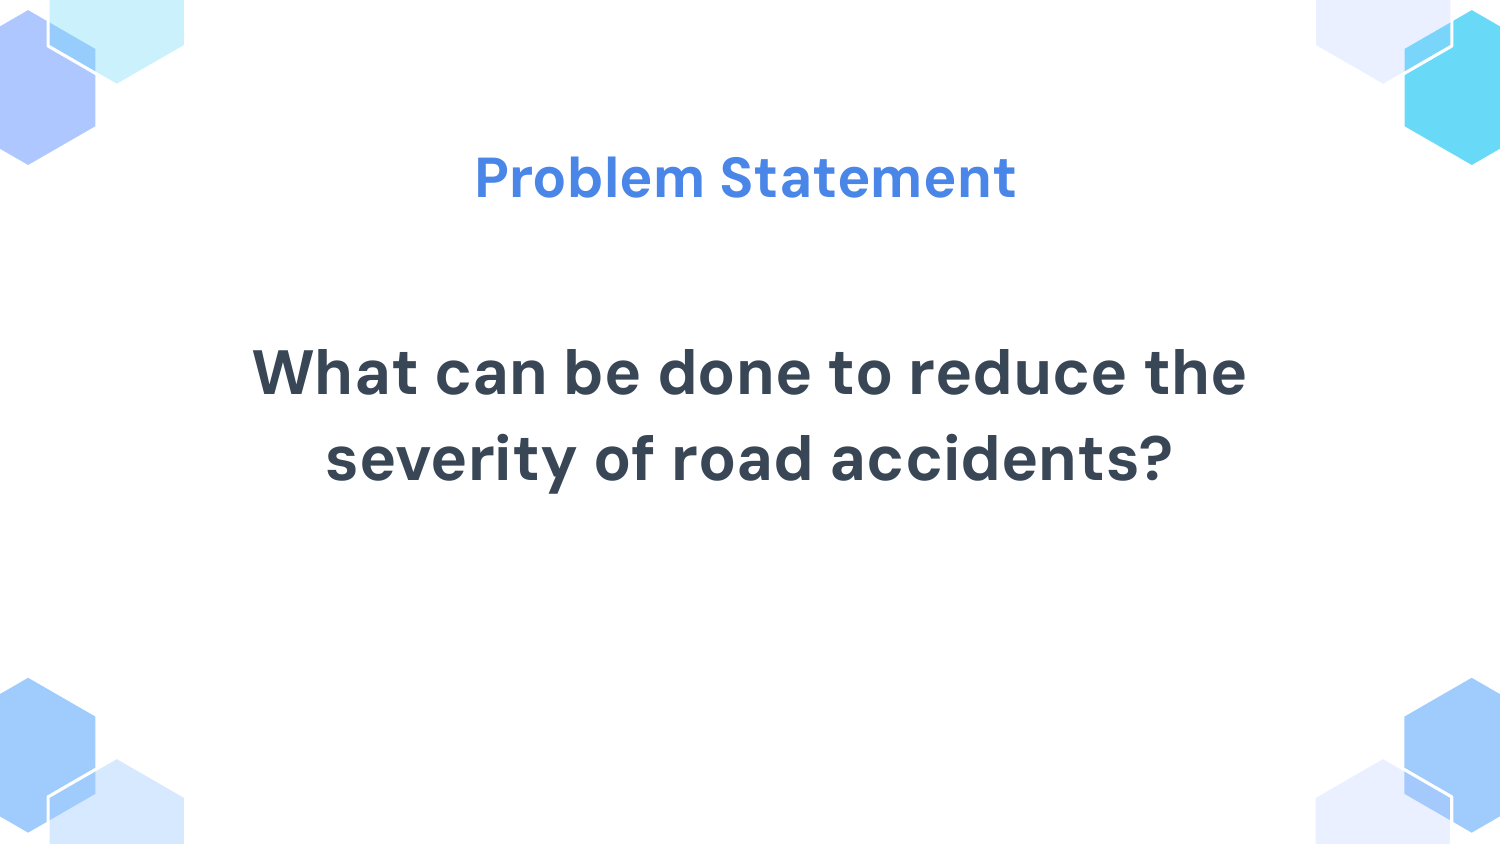

Problem Statement
What can be done to reduce the severity of road accidents?